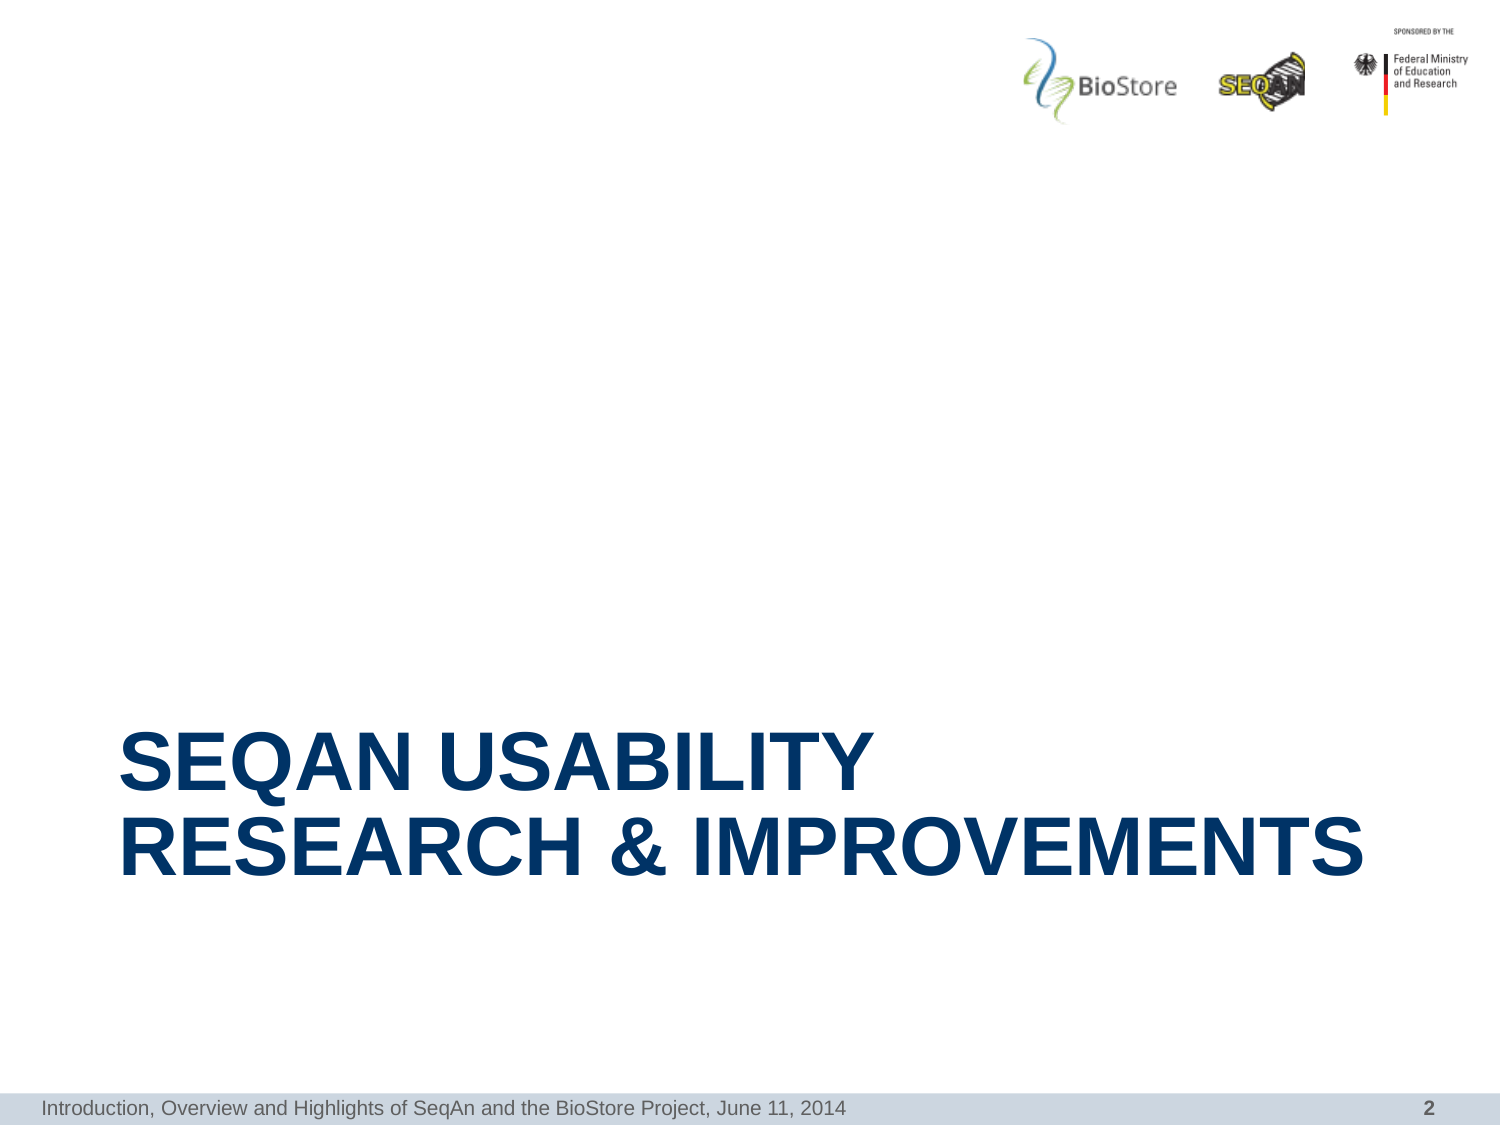

# Seqan usability research & improvements
Introduction, Overview and Highlights of SeqAn and the BioStore Project, June 11, 2014